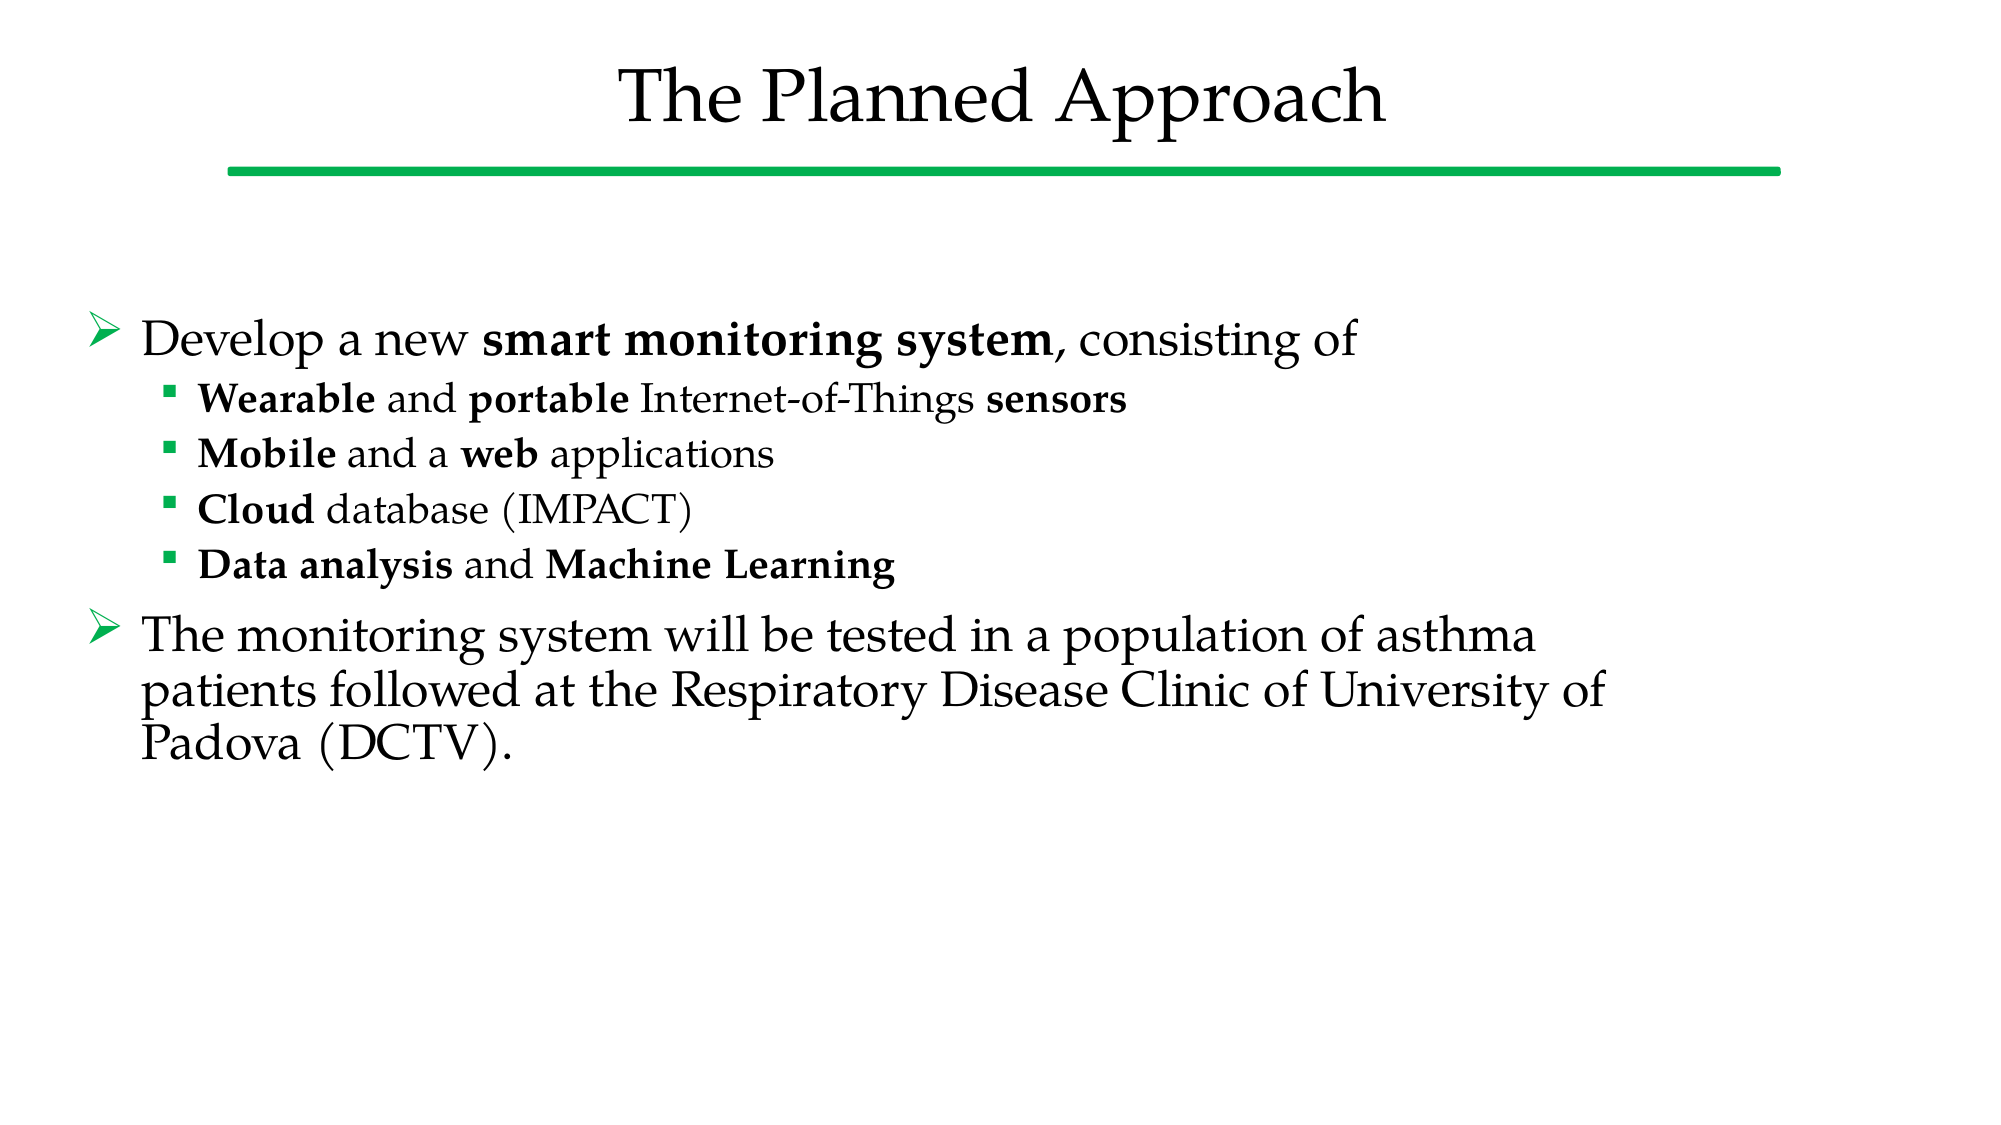

# The Planned Approach

Develop a new smart monitoring system, consisting of
Wearable and portable Internet-of-Things sensors
Mobile and a web applications
Cloud database (IMPACT)
Data analysis and Machine Learning
The monitoring system will be tested in a population of asthma patients followed at the Respiratory Disease Clinic of University of Padova (DCTV).